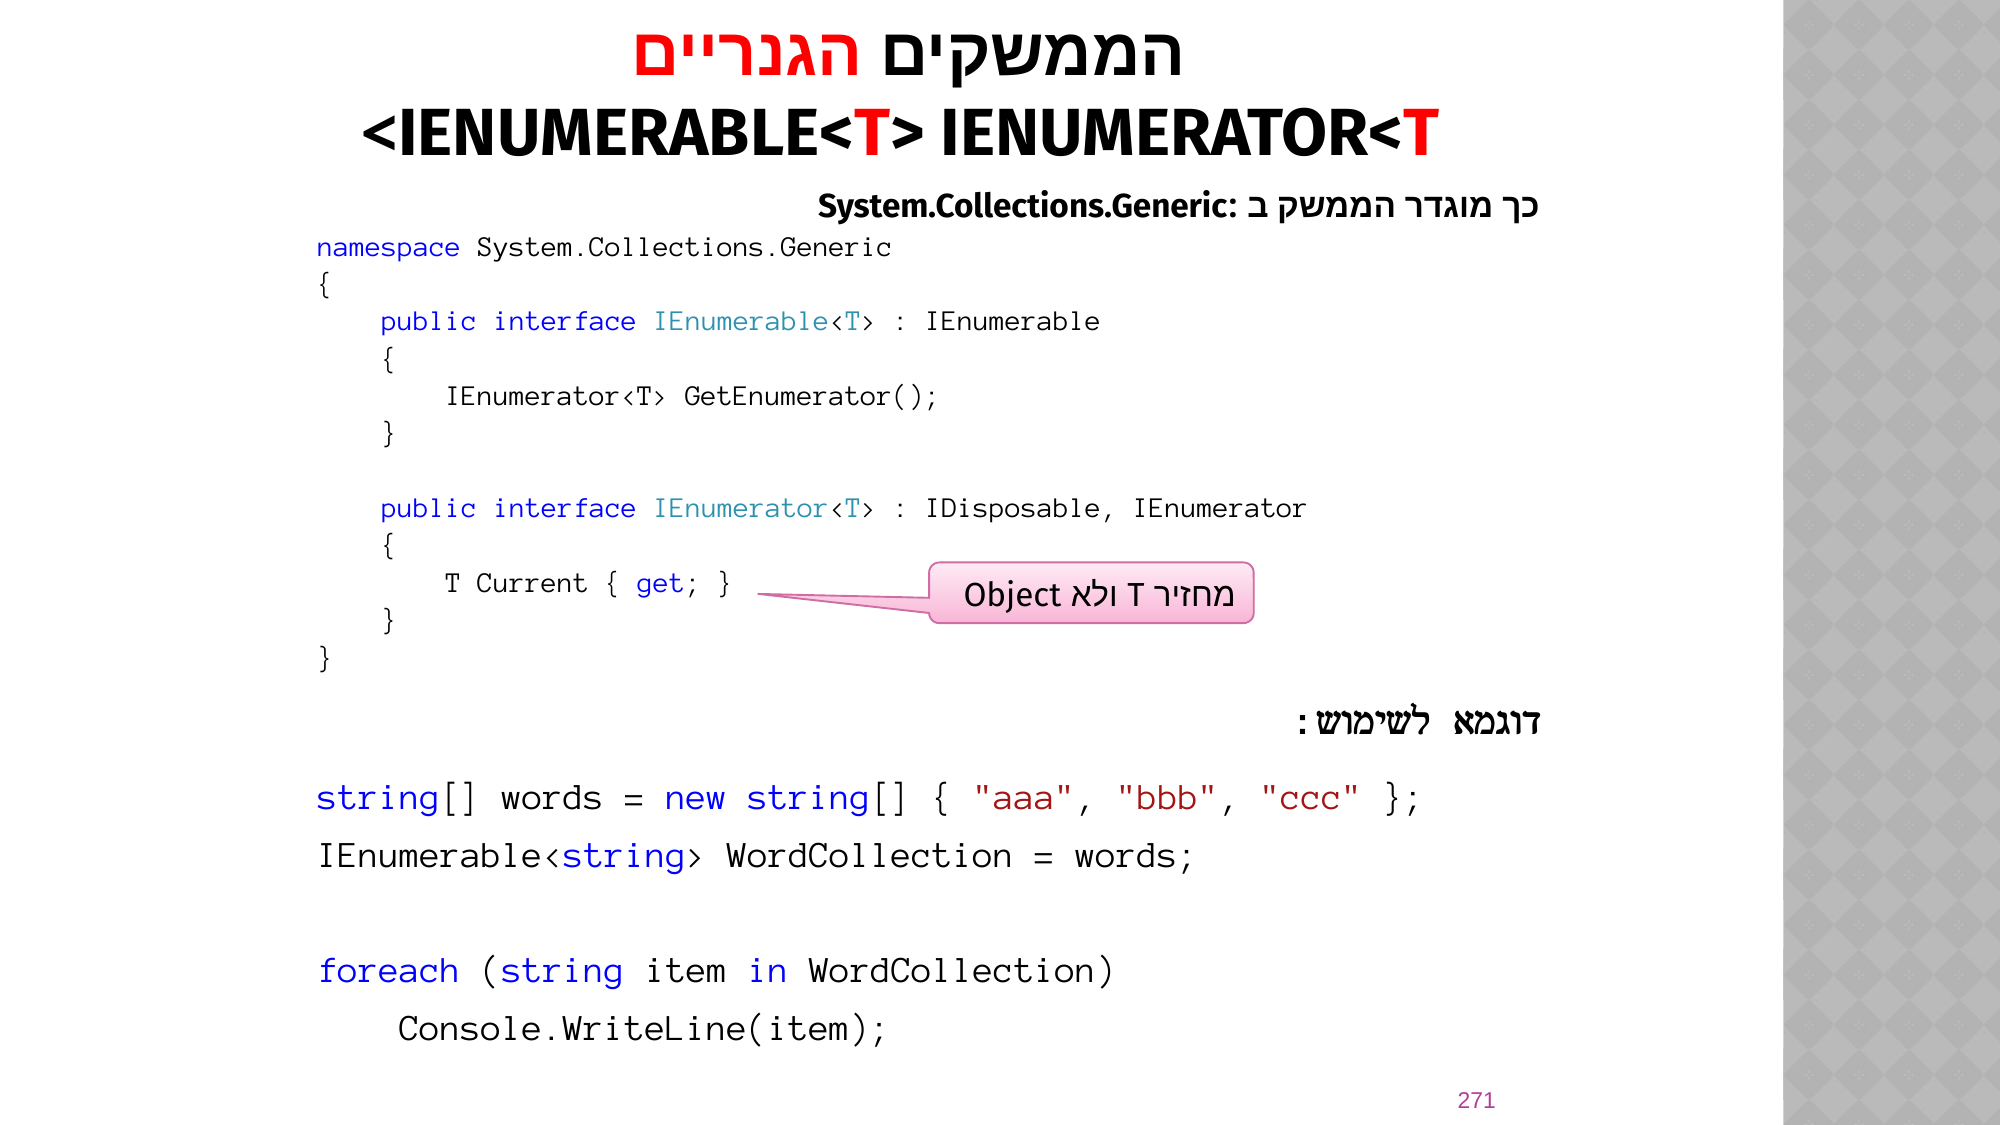

# הממשקים הגנריים IENUMERABLE<T> IENUMERATOR<T>
כך מוגדר הממשק ב :System.Collections.Generic
namespace System.Collections.Generic
{
    public interface IEnumerable<T> : IEnumerable
    {
        IEnumerator<T> GetEnumerator();
    }

    public interface IEnumerator<T> : IDisposable, IEnumerator
    {
        T Current { get; }
    }
}
דוגמא לשימוש:
string[] words = new string[] { "aaa", "bbb", "ccc" };
IEnumerable<string> WordCollection = words;

foreach (string item in WordCollection)
    Console.WriteLine(item);

מחזיר T ולא Object
271